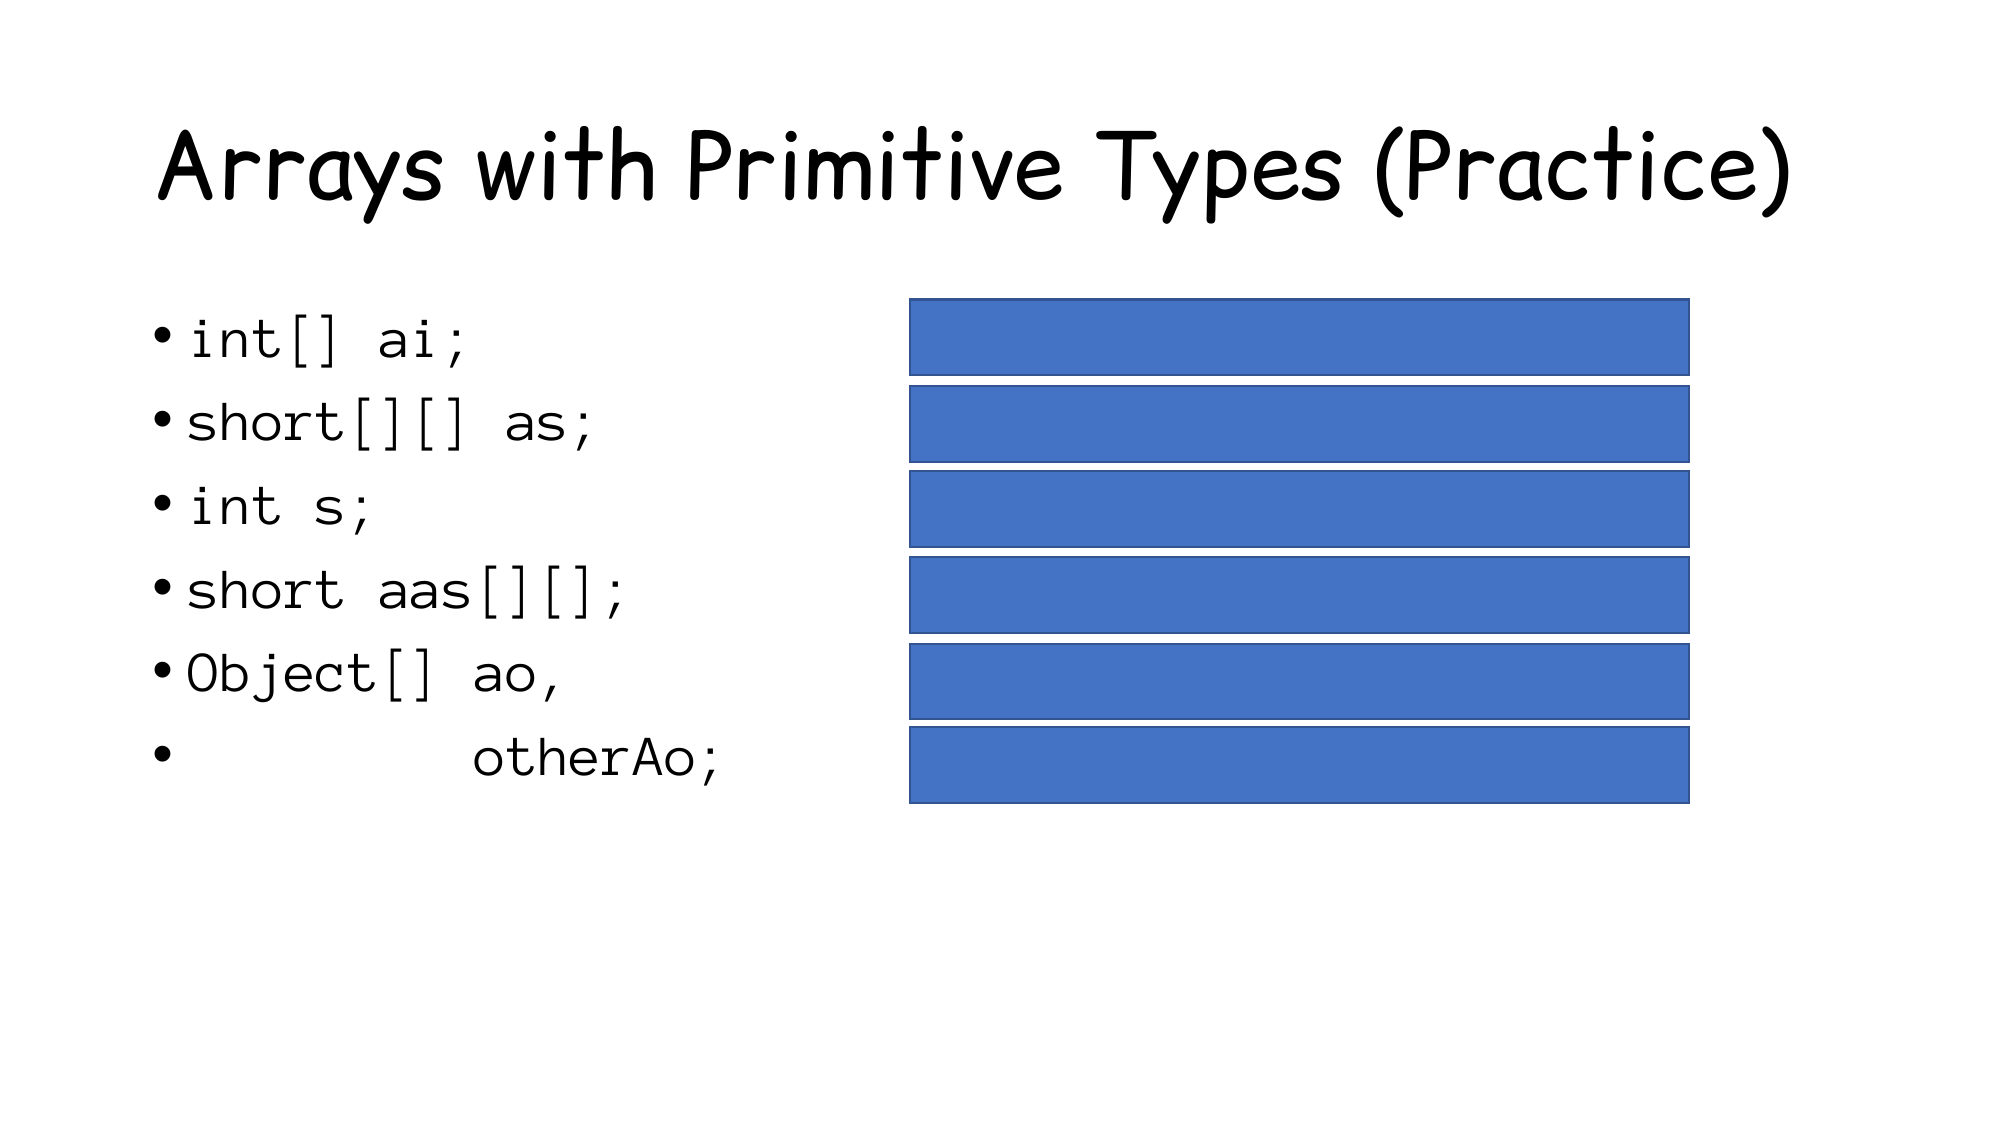

# Arrays with Primitive Types (Practice)
int[] ai;              // array of int
short[][] as;          // array of array of short
int s;                 // integer s
short aas[][];         // array of array of short
Object[] ao,           // array of Object
         otherAo;      // array of Object